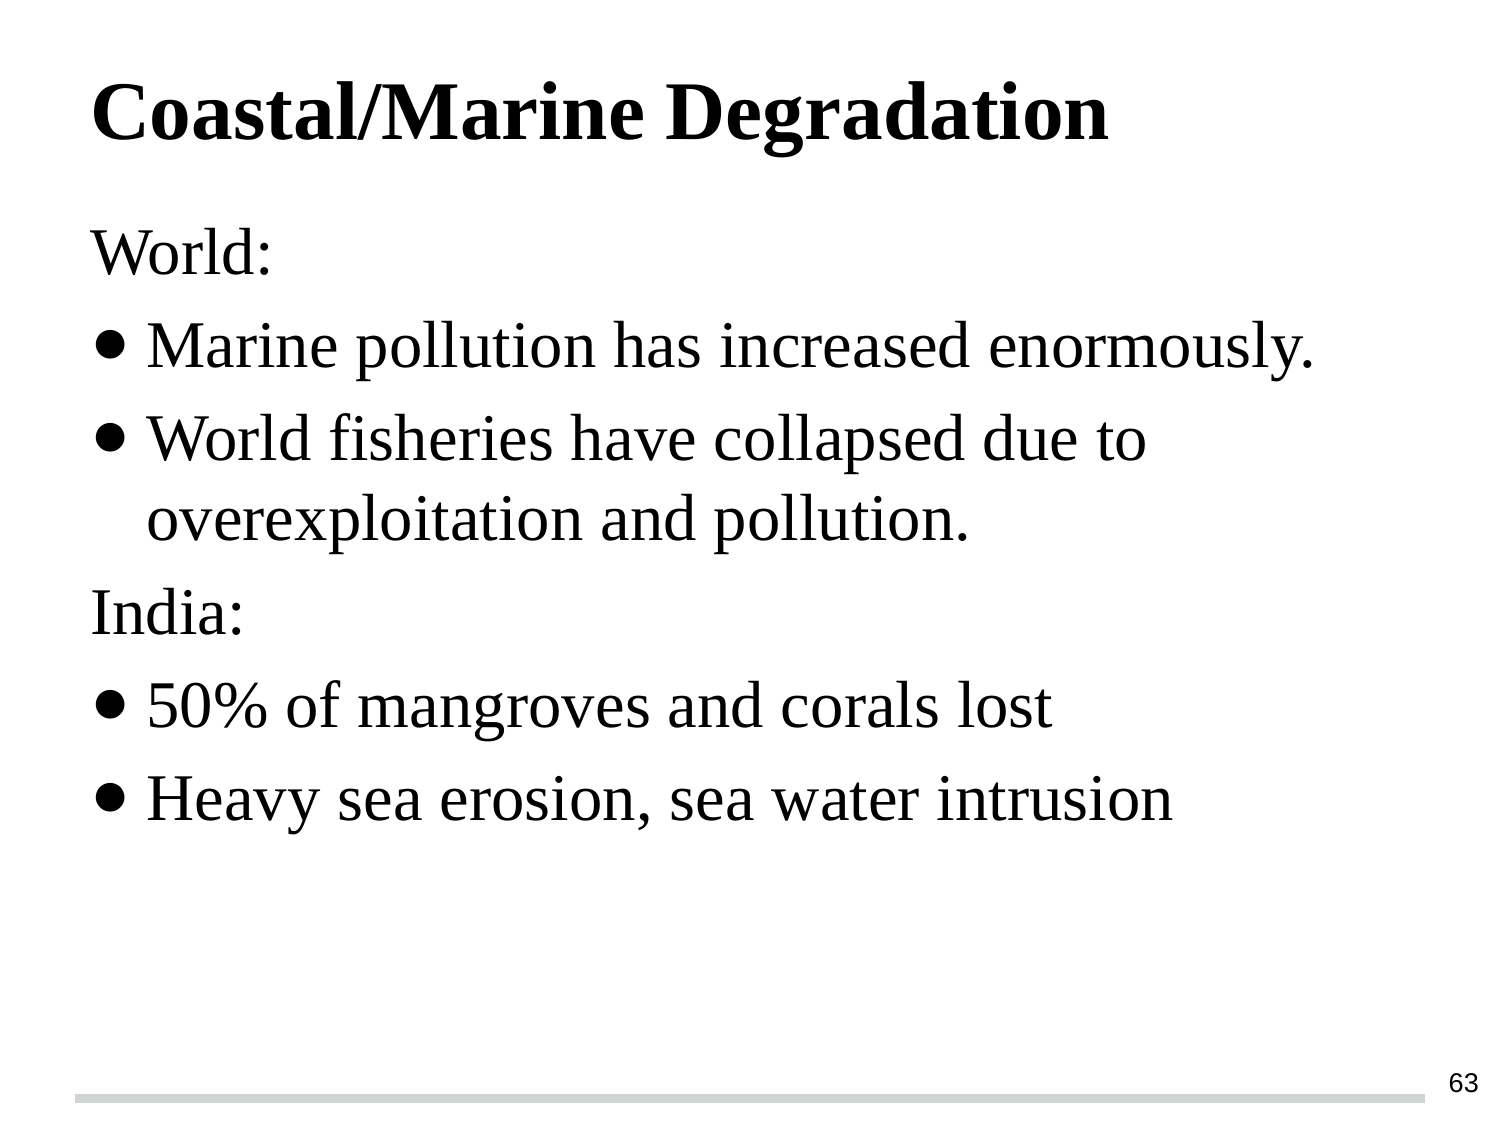

# Coastal/Marine Degradation
World:
Marine pollution has increased enormously.
World fisheries have collapsed due to overexploitation and pollution.
India:
50% of mangroves and corals lost
Heavy sea erosion, sea water intrusion
63